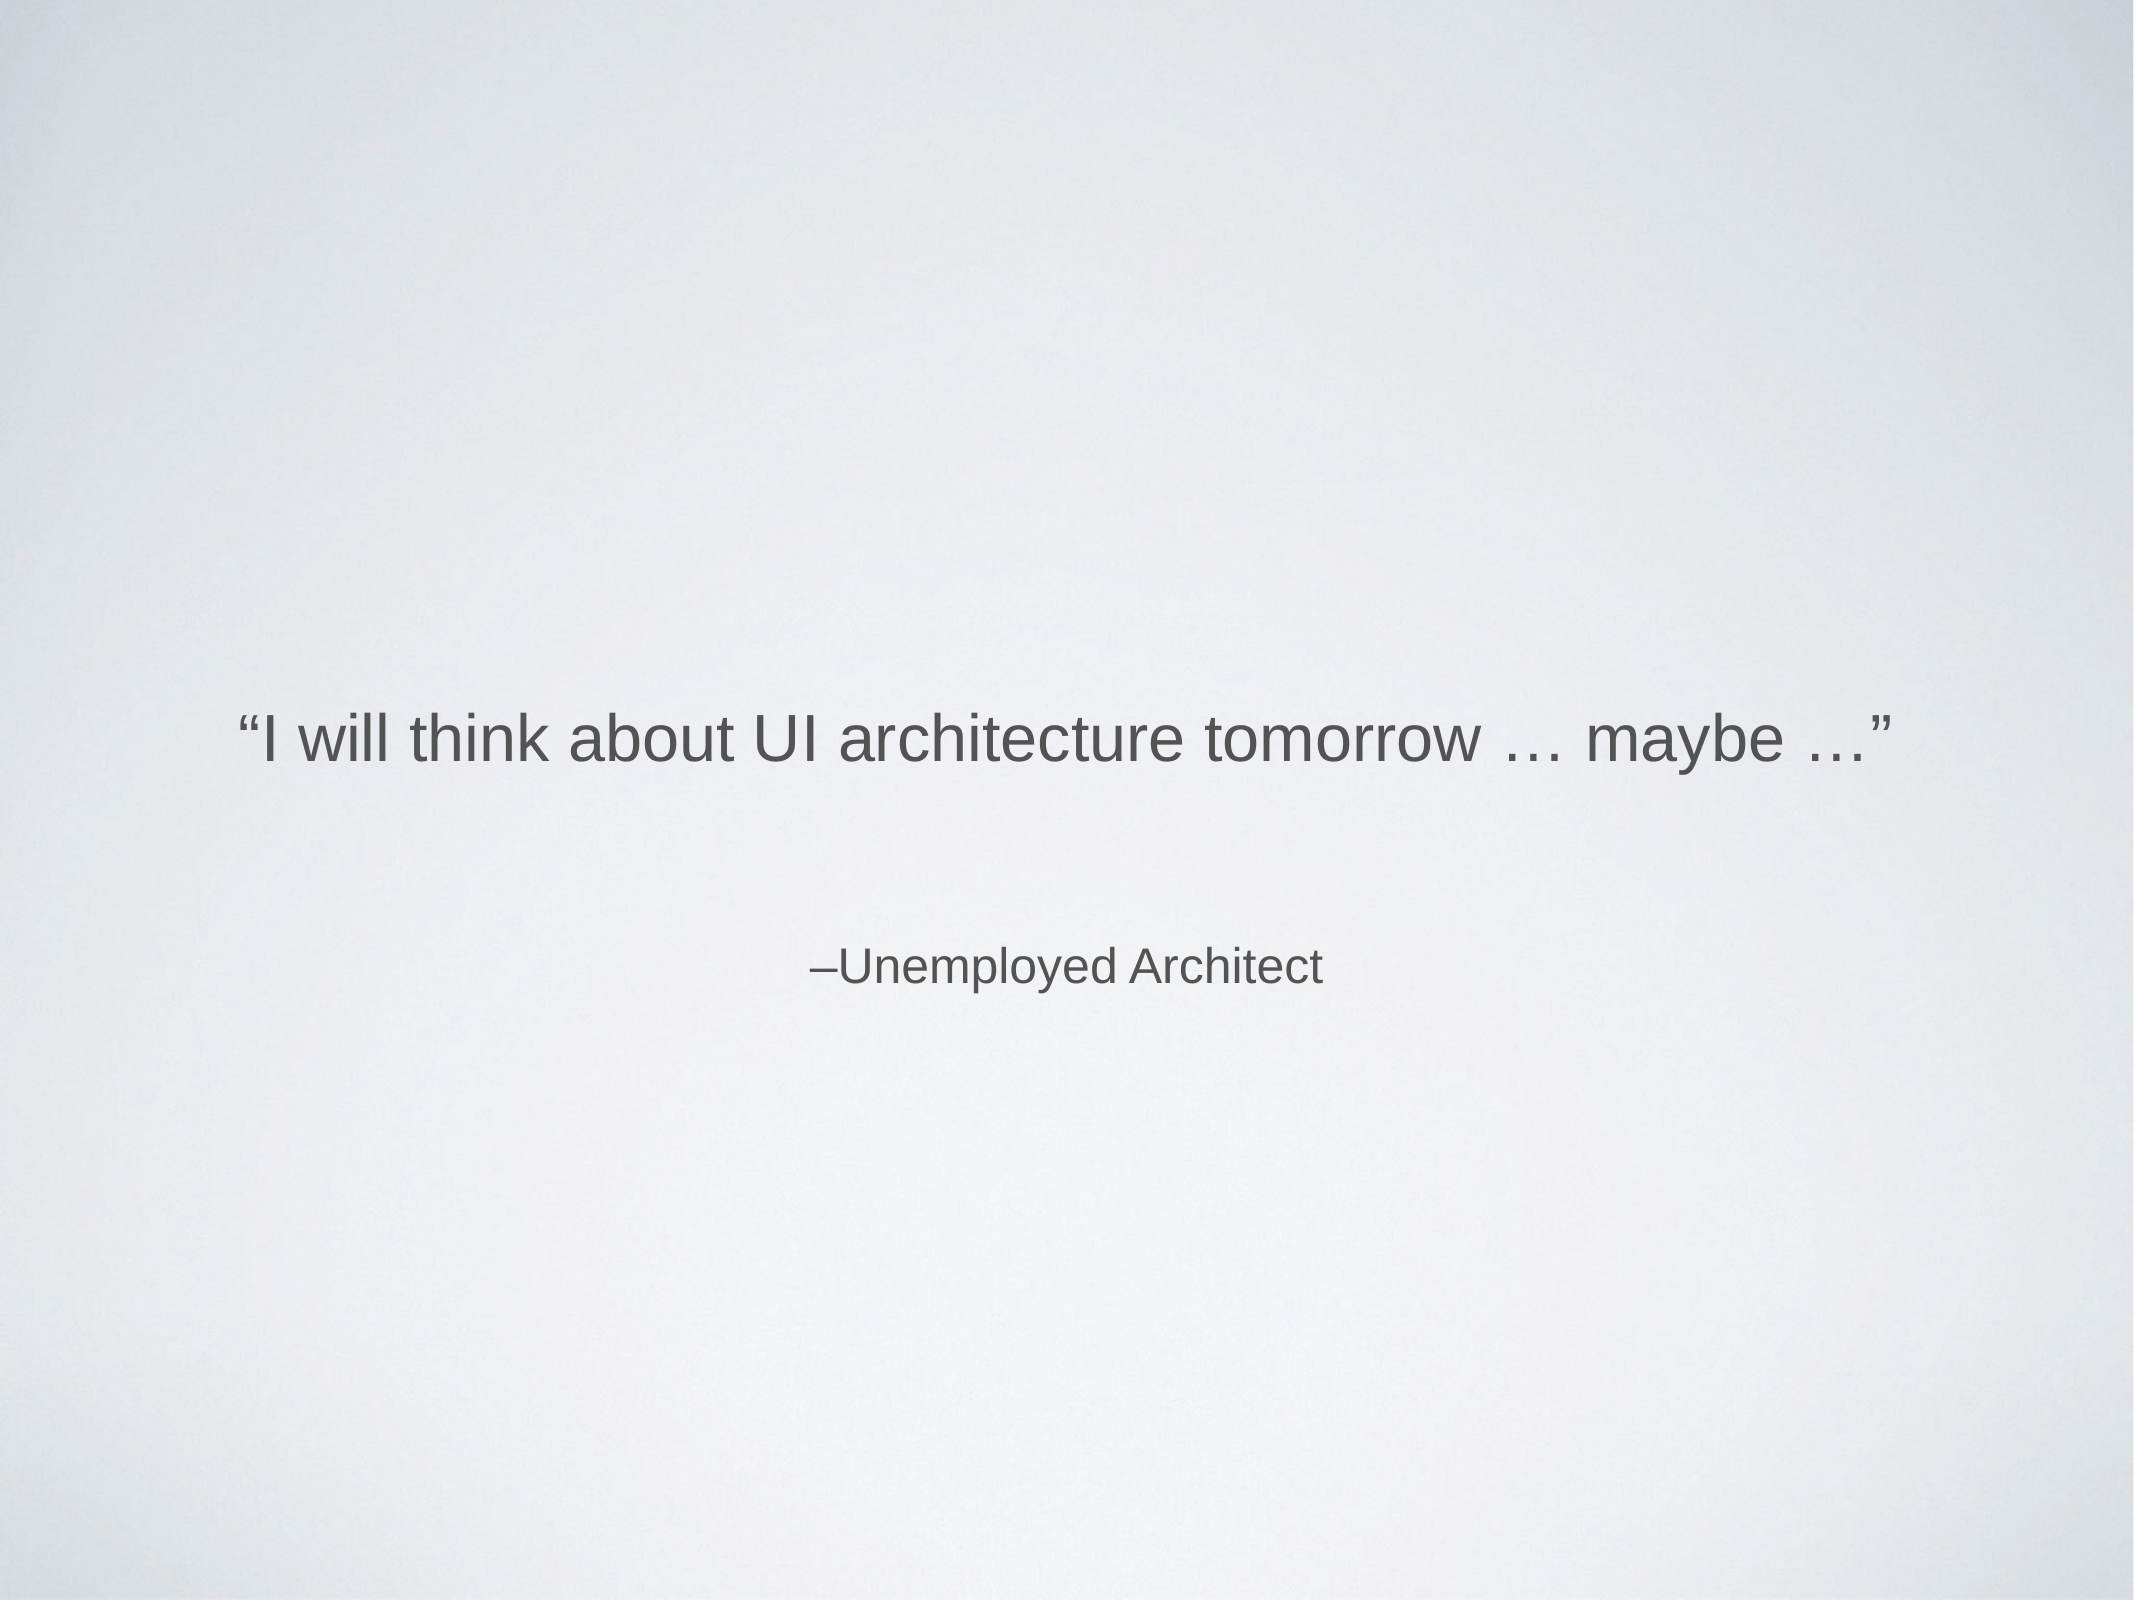

“I will think about UI architecture tomorrow … maybe …”
–Unemployed Architect